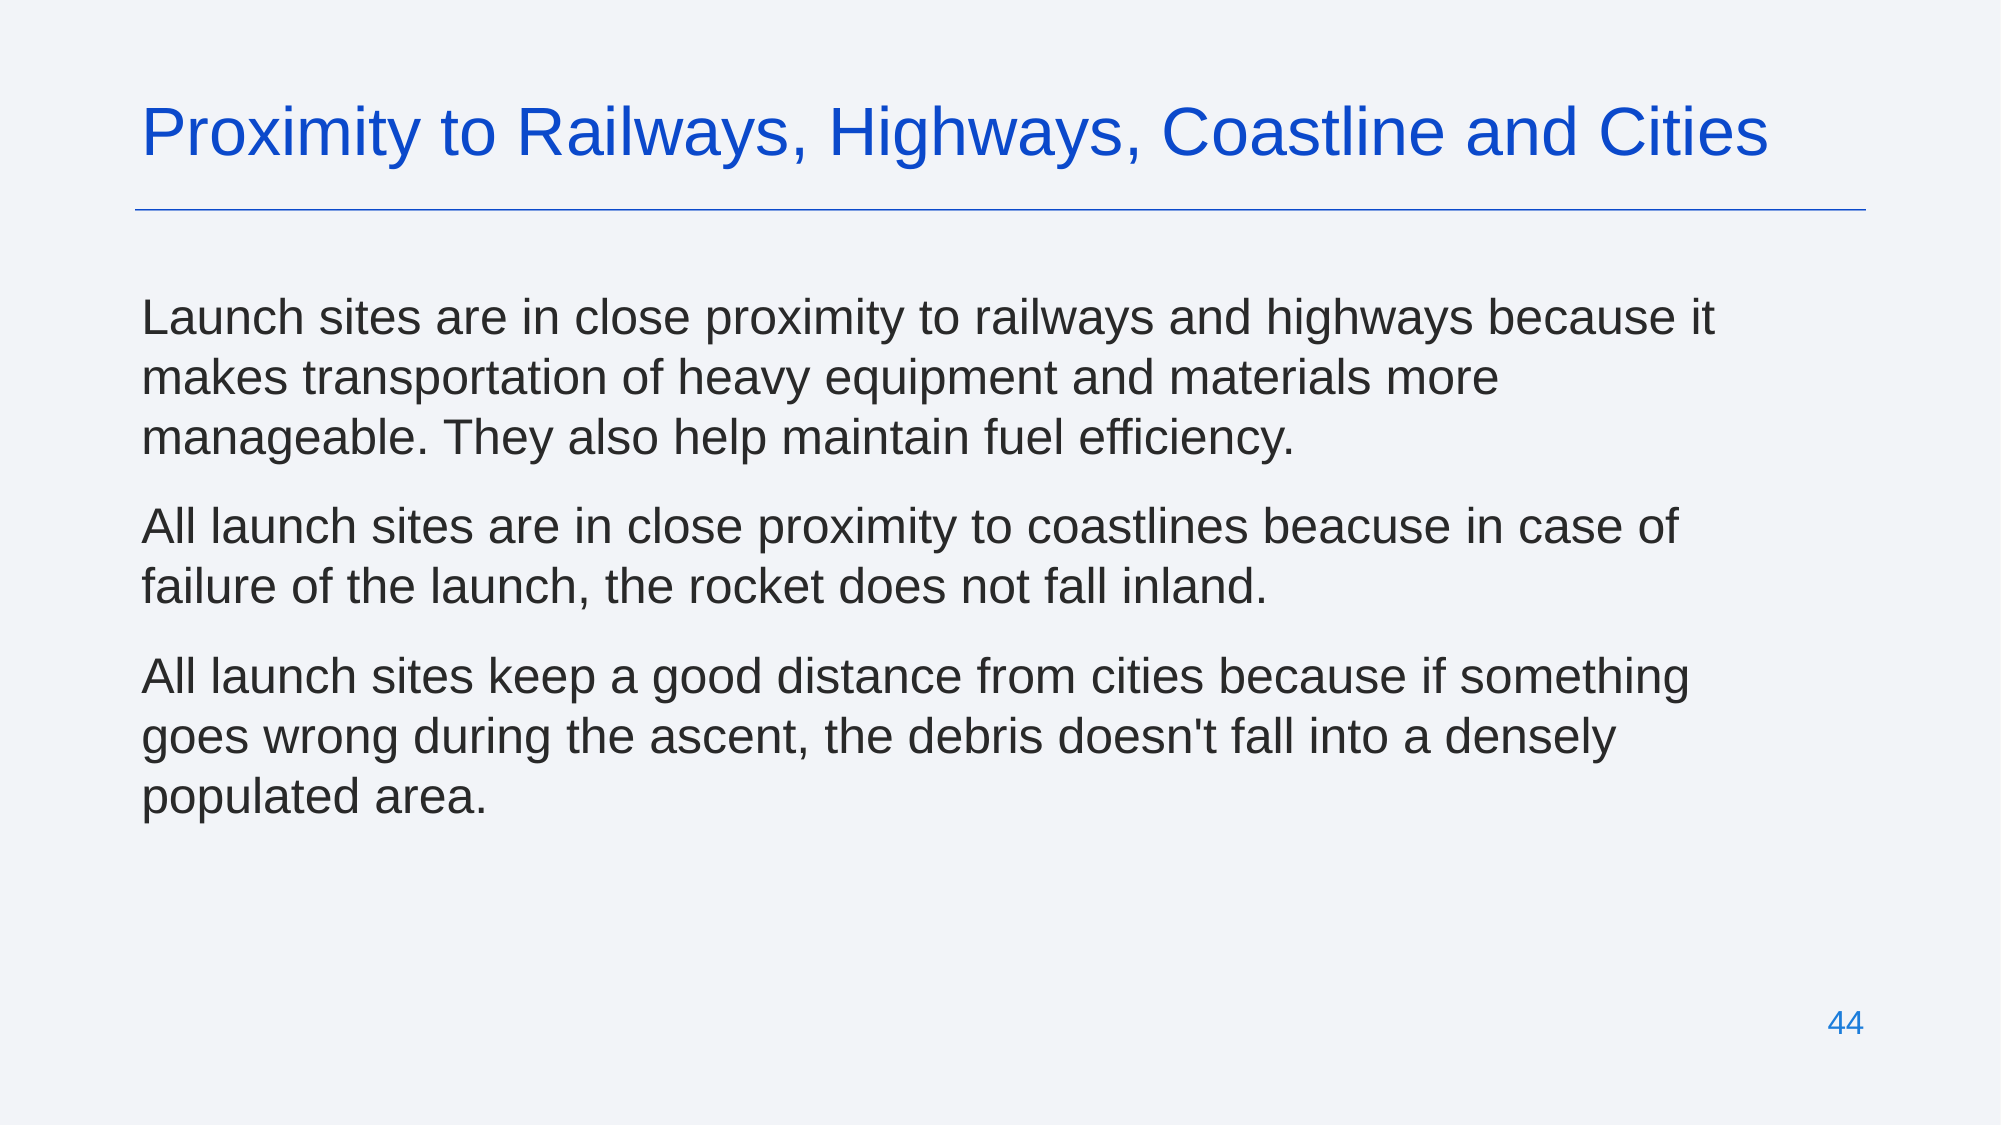

Proximity to Railways, Highways, Coastline and Cities
Launch sites are in close proximity to railways and highways because it makes transportation of heavy equipment and materials more manageable. They also help maintain fuel efficiency.
All launch sites are in close proximity to coastlines beacuse in case of failure of the launch, the rocket does not fall inland.
All launch sites keep a good distance from cities because if something goes wrong during the ascent, the debris doesn't fall into a densely populated area.

44